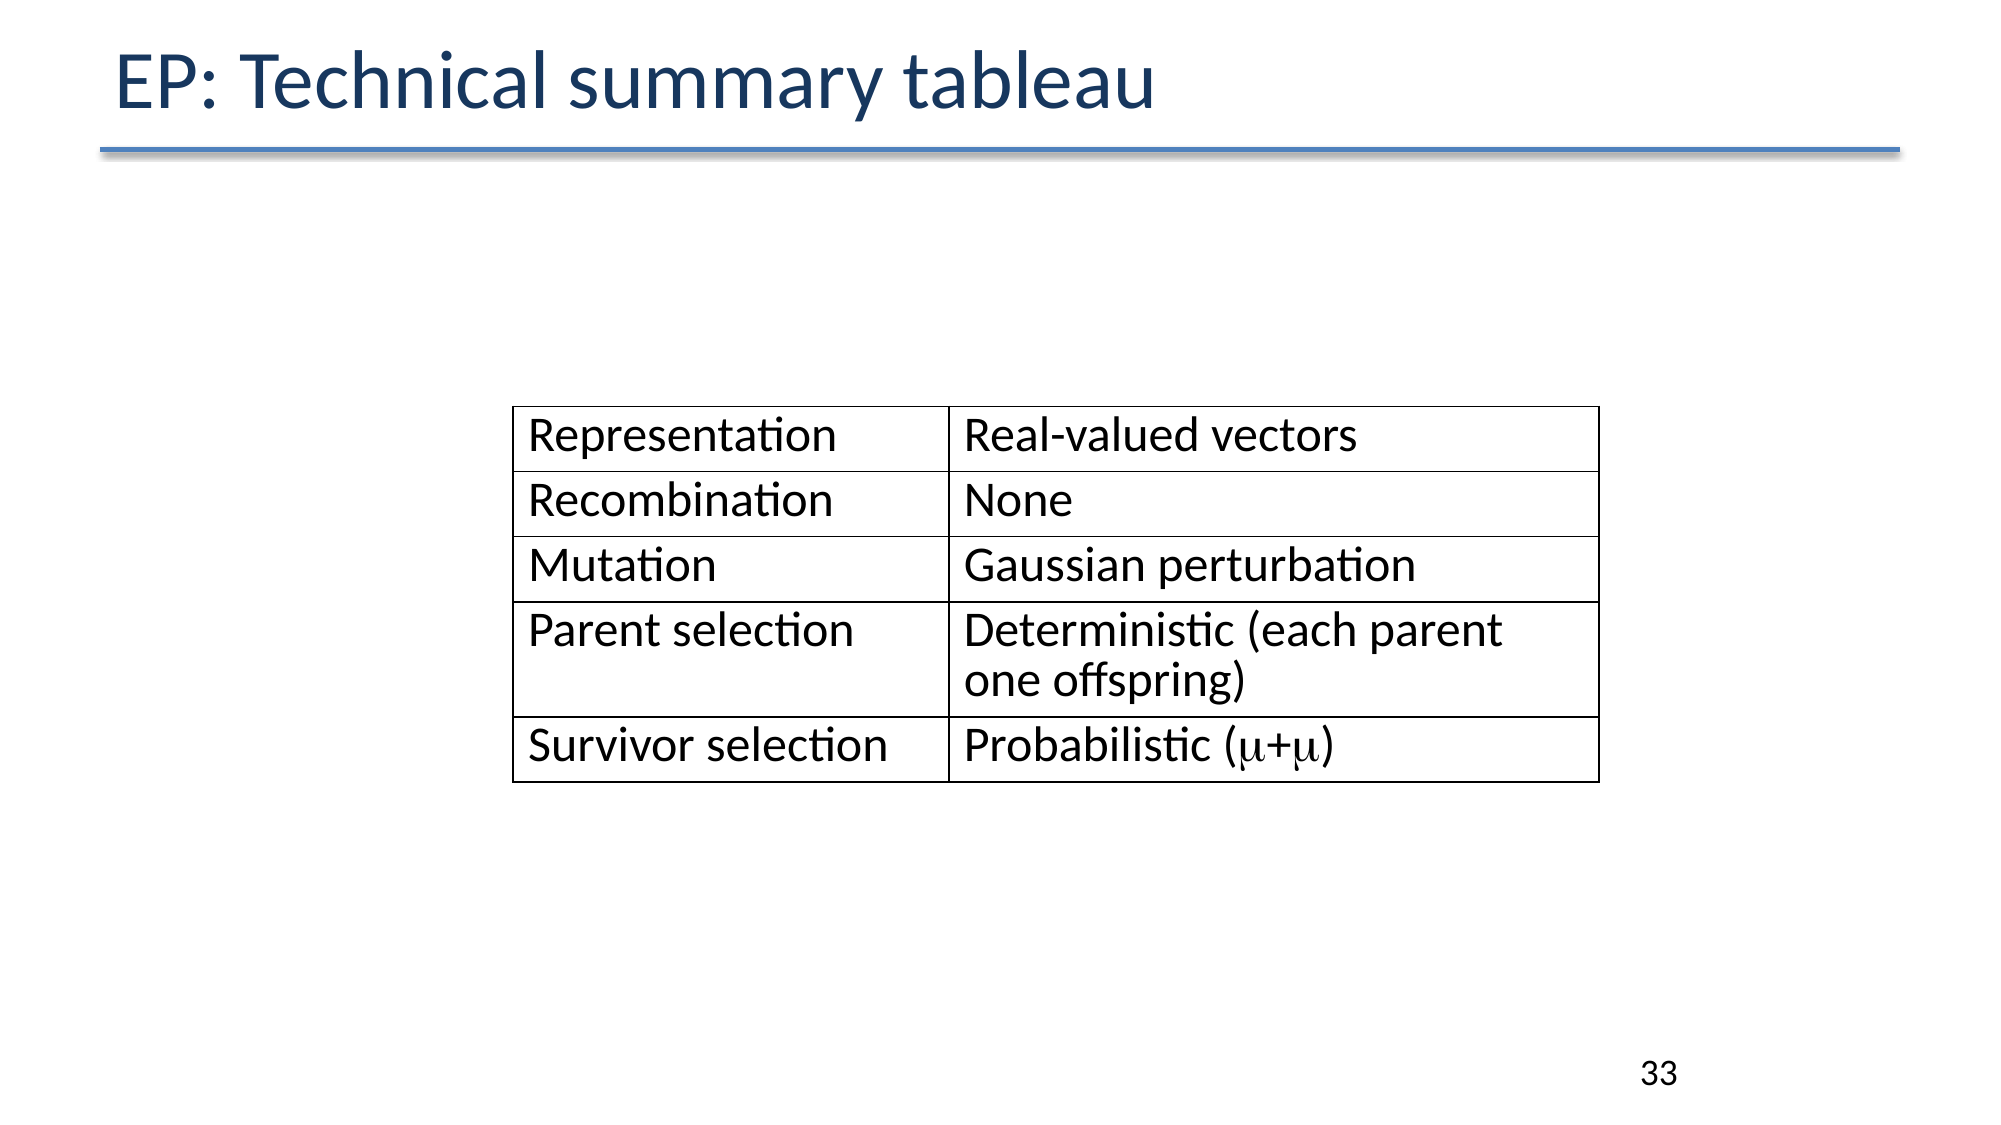

# EP: Technical summary tableau
| Representation | Real-valued vectors |
| --- | --- |
| Recombination | None |
| Mutation | Gaussian perturbation |
| Parent selection | Deterministic (each parent one offspring) |
| Survivor selection | Probabilistic (μ+μ) |
33